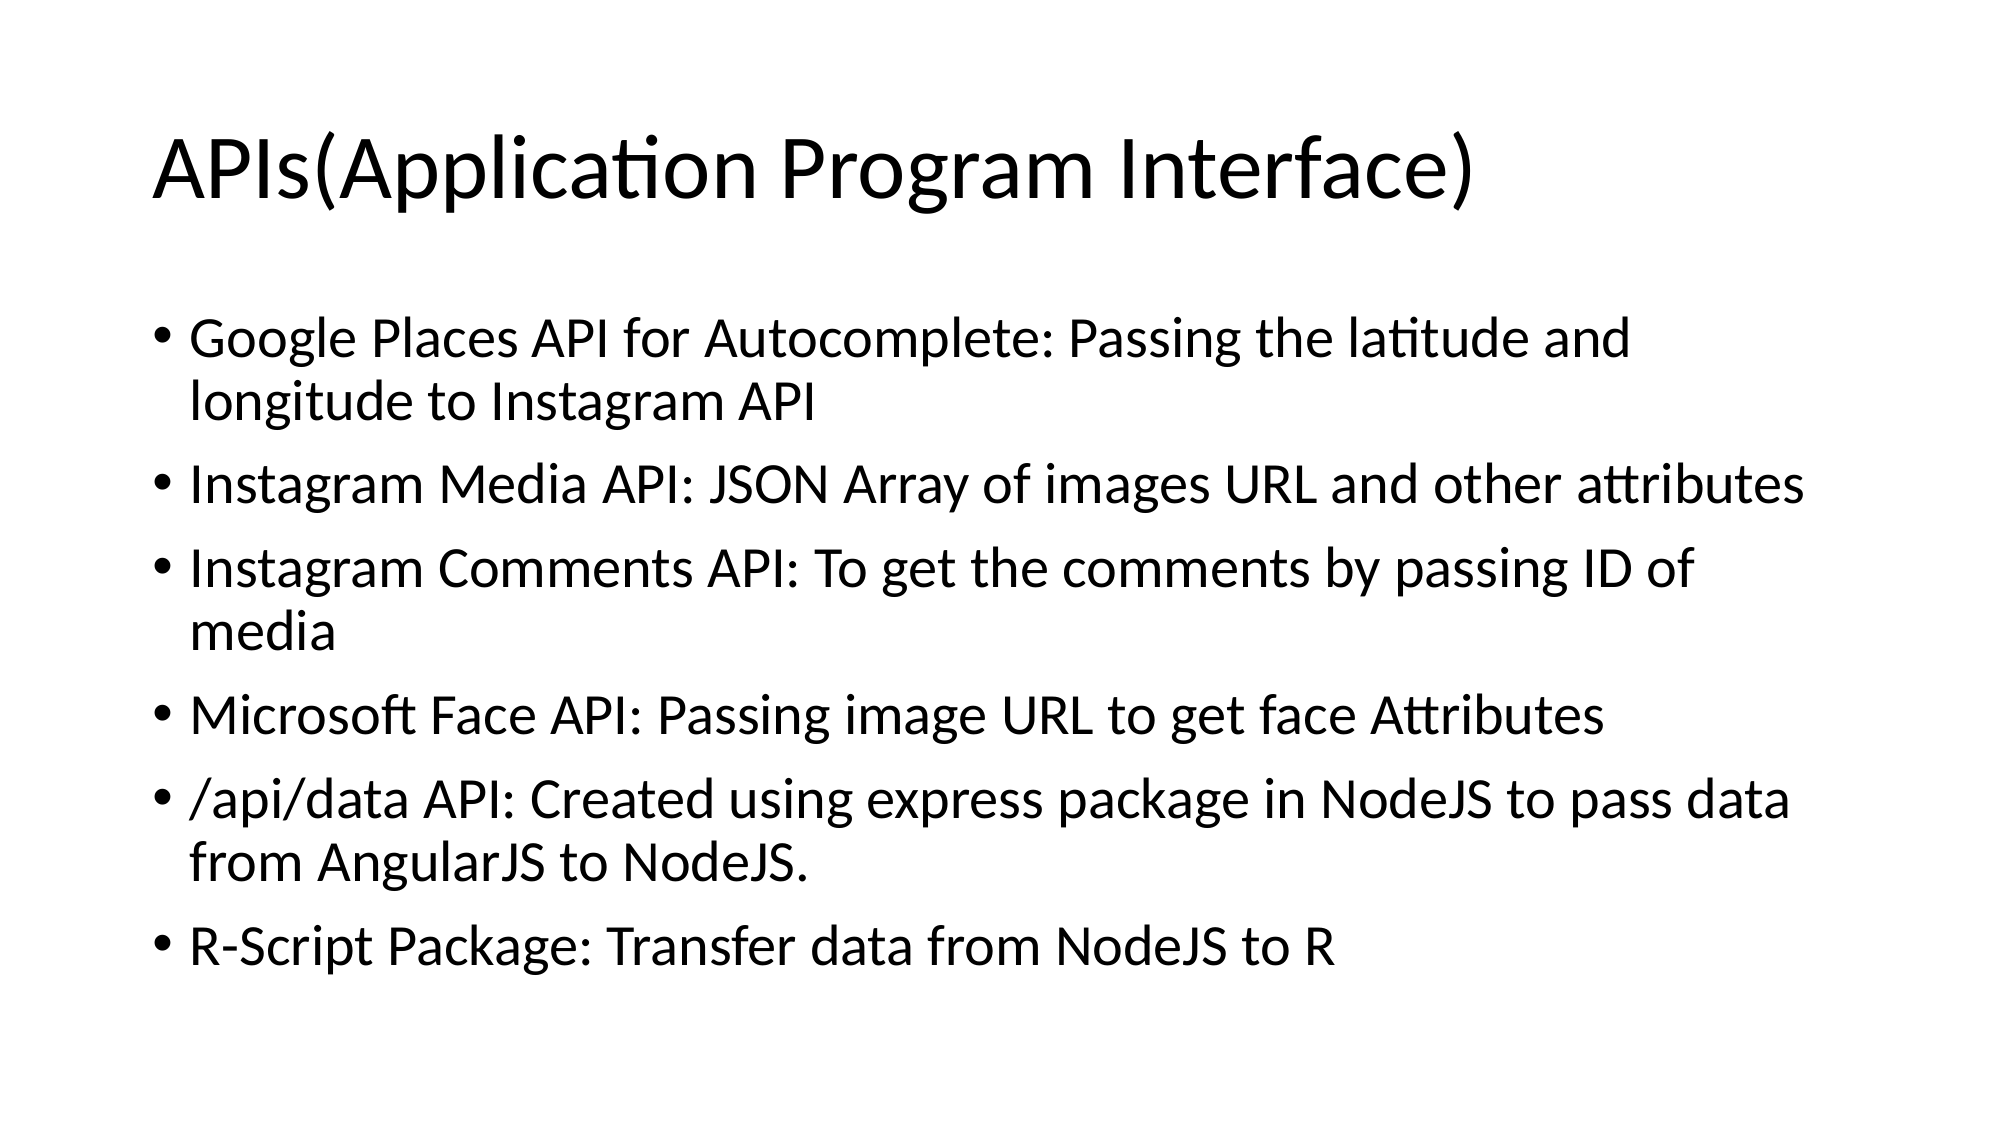

# APIs(Application Program Interface)
Google Places API for Autocomplete: Passing the latitude and longitude to Instagram API
Instagram Media API: JSON Array of images URL and other attributes
Instagram Comments API: To get the comments by passing ID of media
Microsoft Face API: Passing image URL to get face Attributes
/api/data API: Created using express package in NodeJS to pass data from AngularJS to NodeJS.
R-Script Package: Transfer data from NodeJS to R